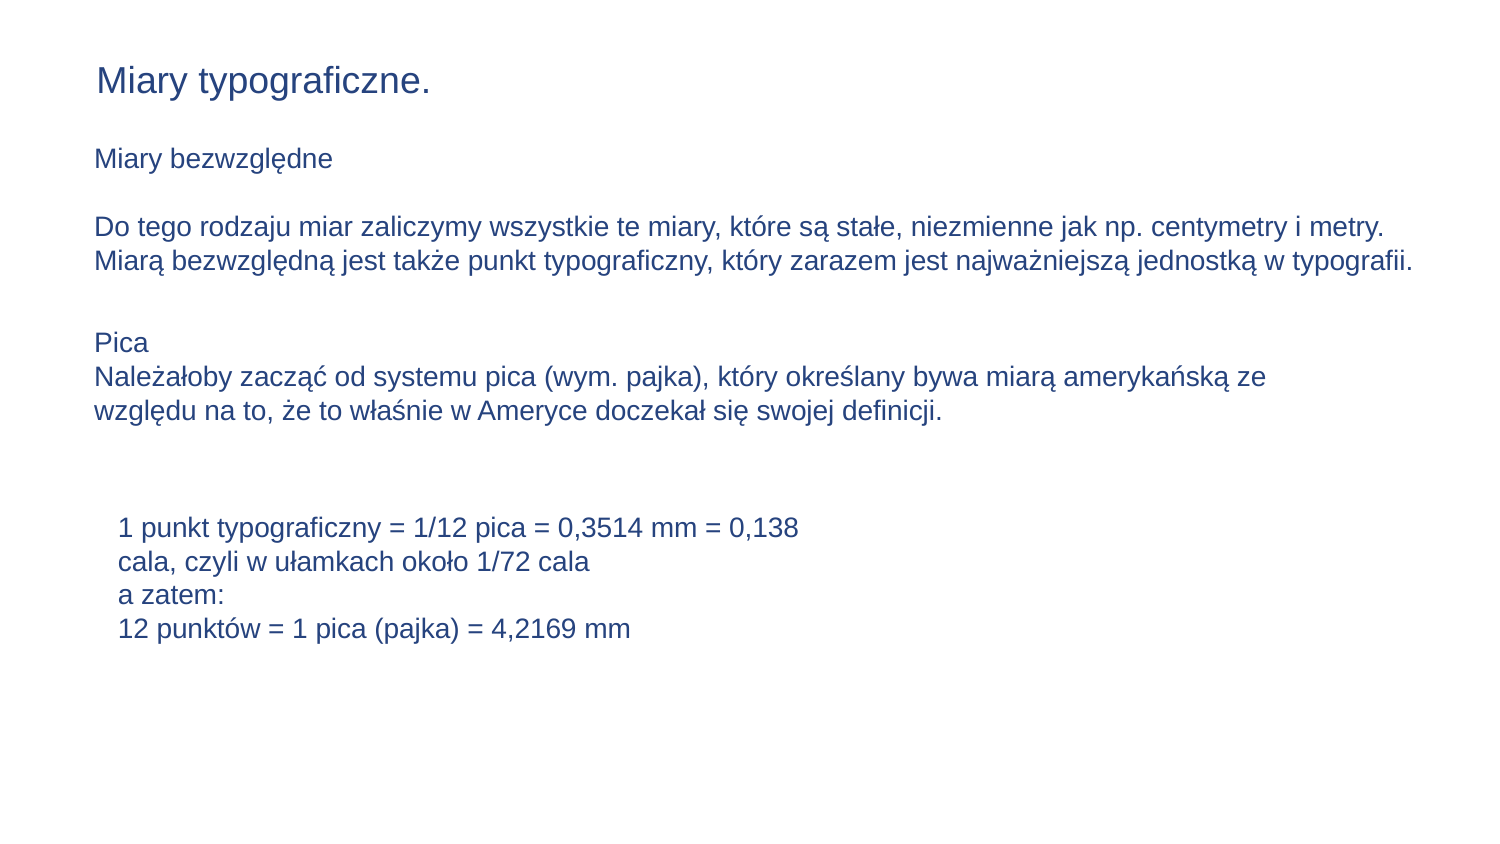

Miary typograficzne.
Miary bezwzględne

Do tego rodzaju miar zaliczymy wszystkie te miary, które są stałe, niezmienne jak np. centymetry i metry. Miarą bezwzględną jest także punkt typograficzny, który zarazem jest najważniejszą jednostką w typografii.
Pica
Należałoby zacząć od systemu pica (wym. pajka), który określany bywa miarą amerykańską ze względu na to, że to właśnie w Ameryce doczekał się swojej definicji.
1 punkt typograficzny = 1/12 pica = 0,3514 mm = 0,138 cala, czyli w ułamkach około 1/72 cala
a zatem:
12 punktów = 1 pica (pajka) = 4,2169 mm